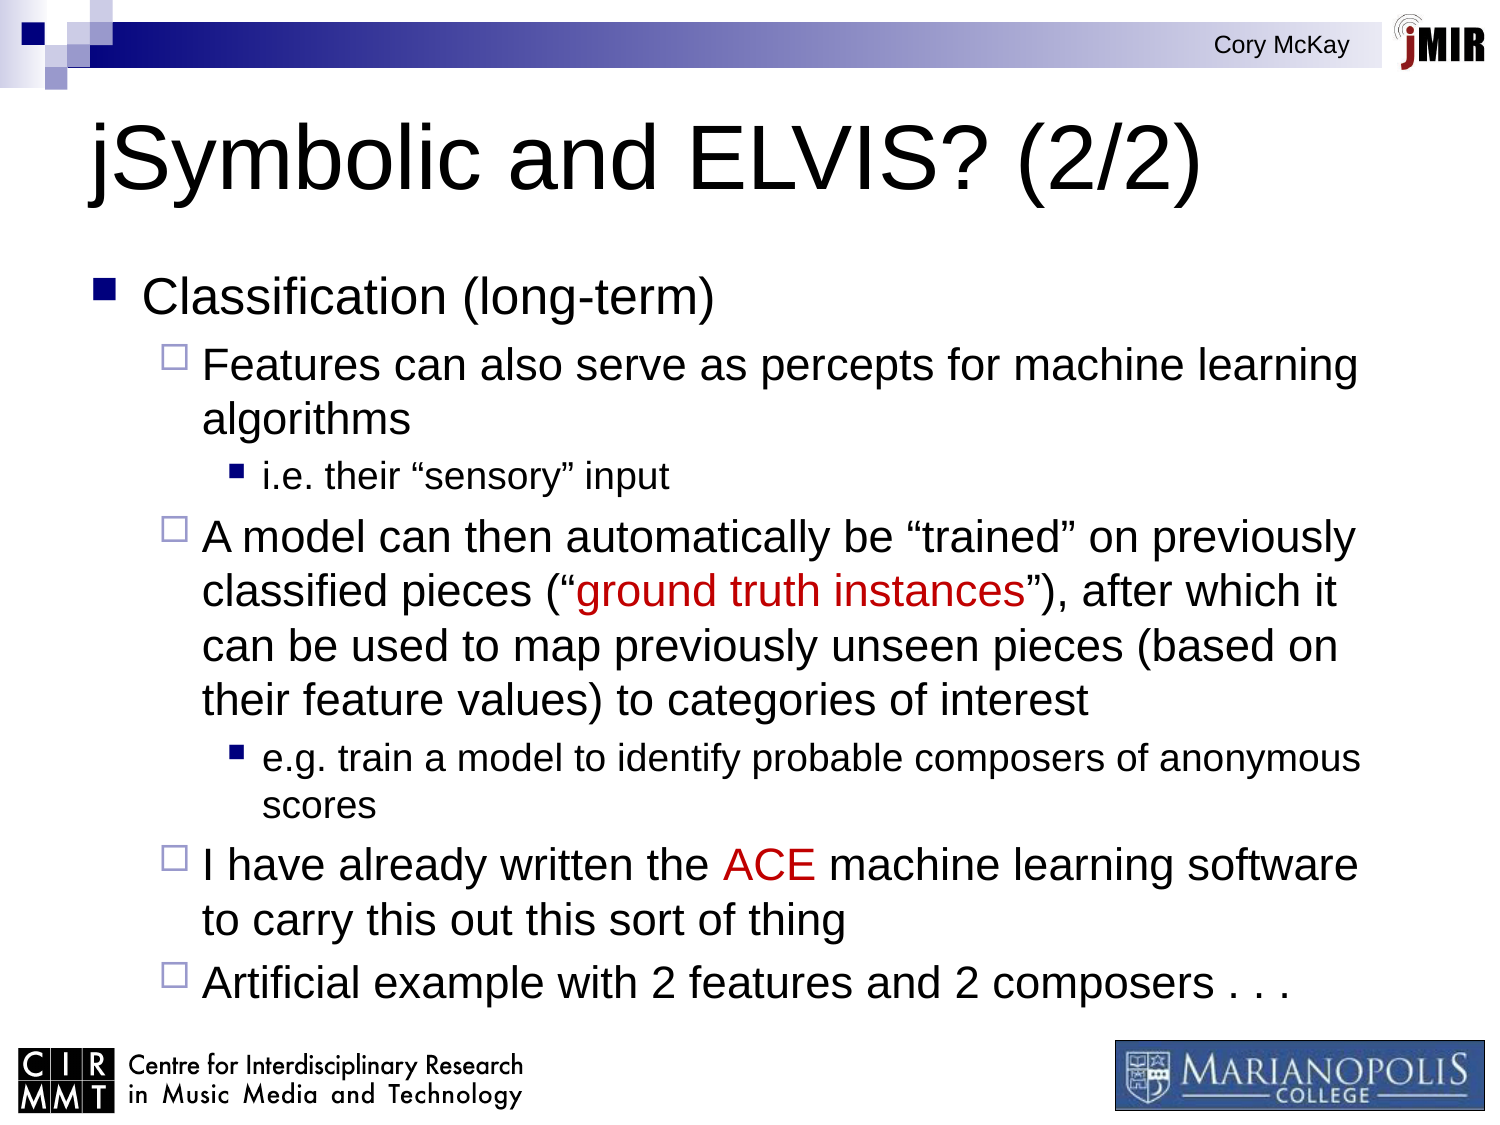

# jSymbolic and ELVIS? (2/2)
Classification (long-term)
Features can also serve as percepts for machine learning algorithms
i.e. their “sensory” input
A model can then automatically be “trained” on previously classified pieces (“ground truth instances”), after which it can be used to map previously unseen pieces (based on their feature values) to categories of interest
e.g. train a model to identify probable composers of anonymous scores
I have already written the ACE machine learning software to carry this out this sort of thing
Artificial example with 2 features and 2 composers . . .